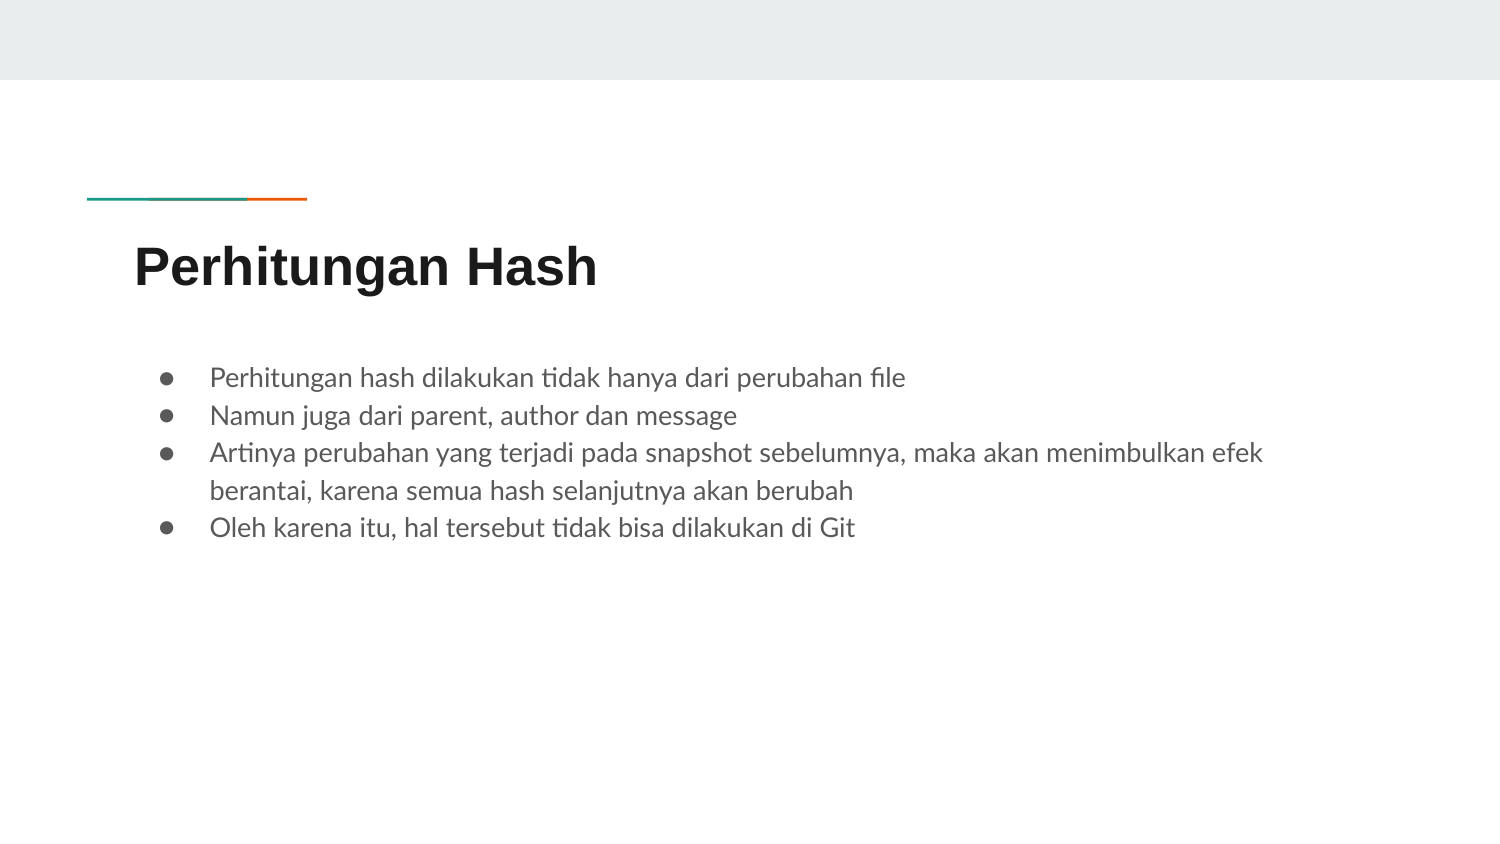

# Perhitungan Hash
Perhitungan hash dilakukan tidak hanya dari perubahan file
Namun juga dari parent, author dan message
Artinya perubahan yang terjadi pada snapshot sebelumnya, maka akan menimbulkan efek berantai, karena semua hash selanjutnya akan berubah
Oleh karena itu, hal tersebut tidak bisa dilakukan di Git